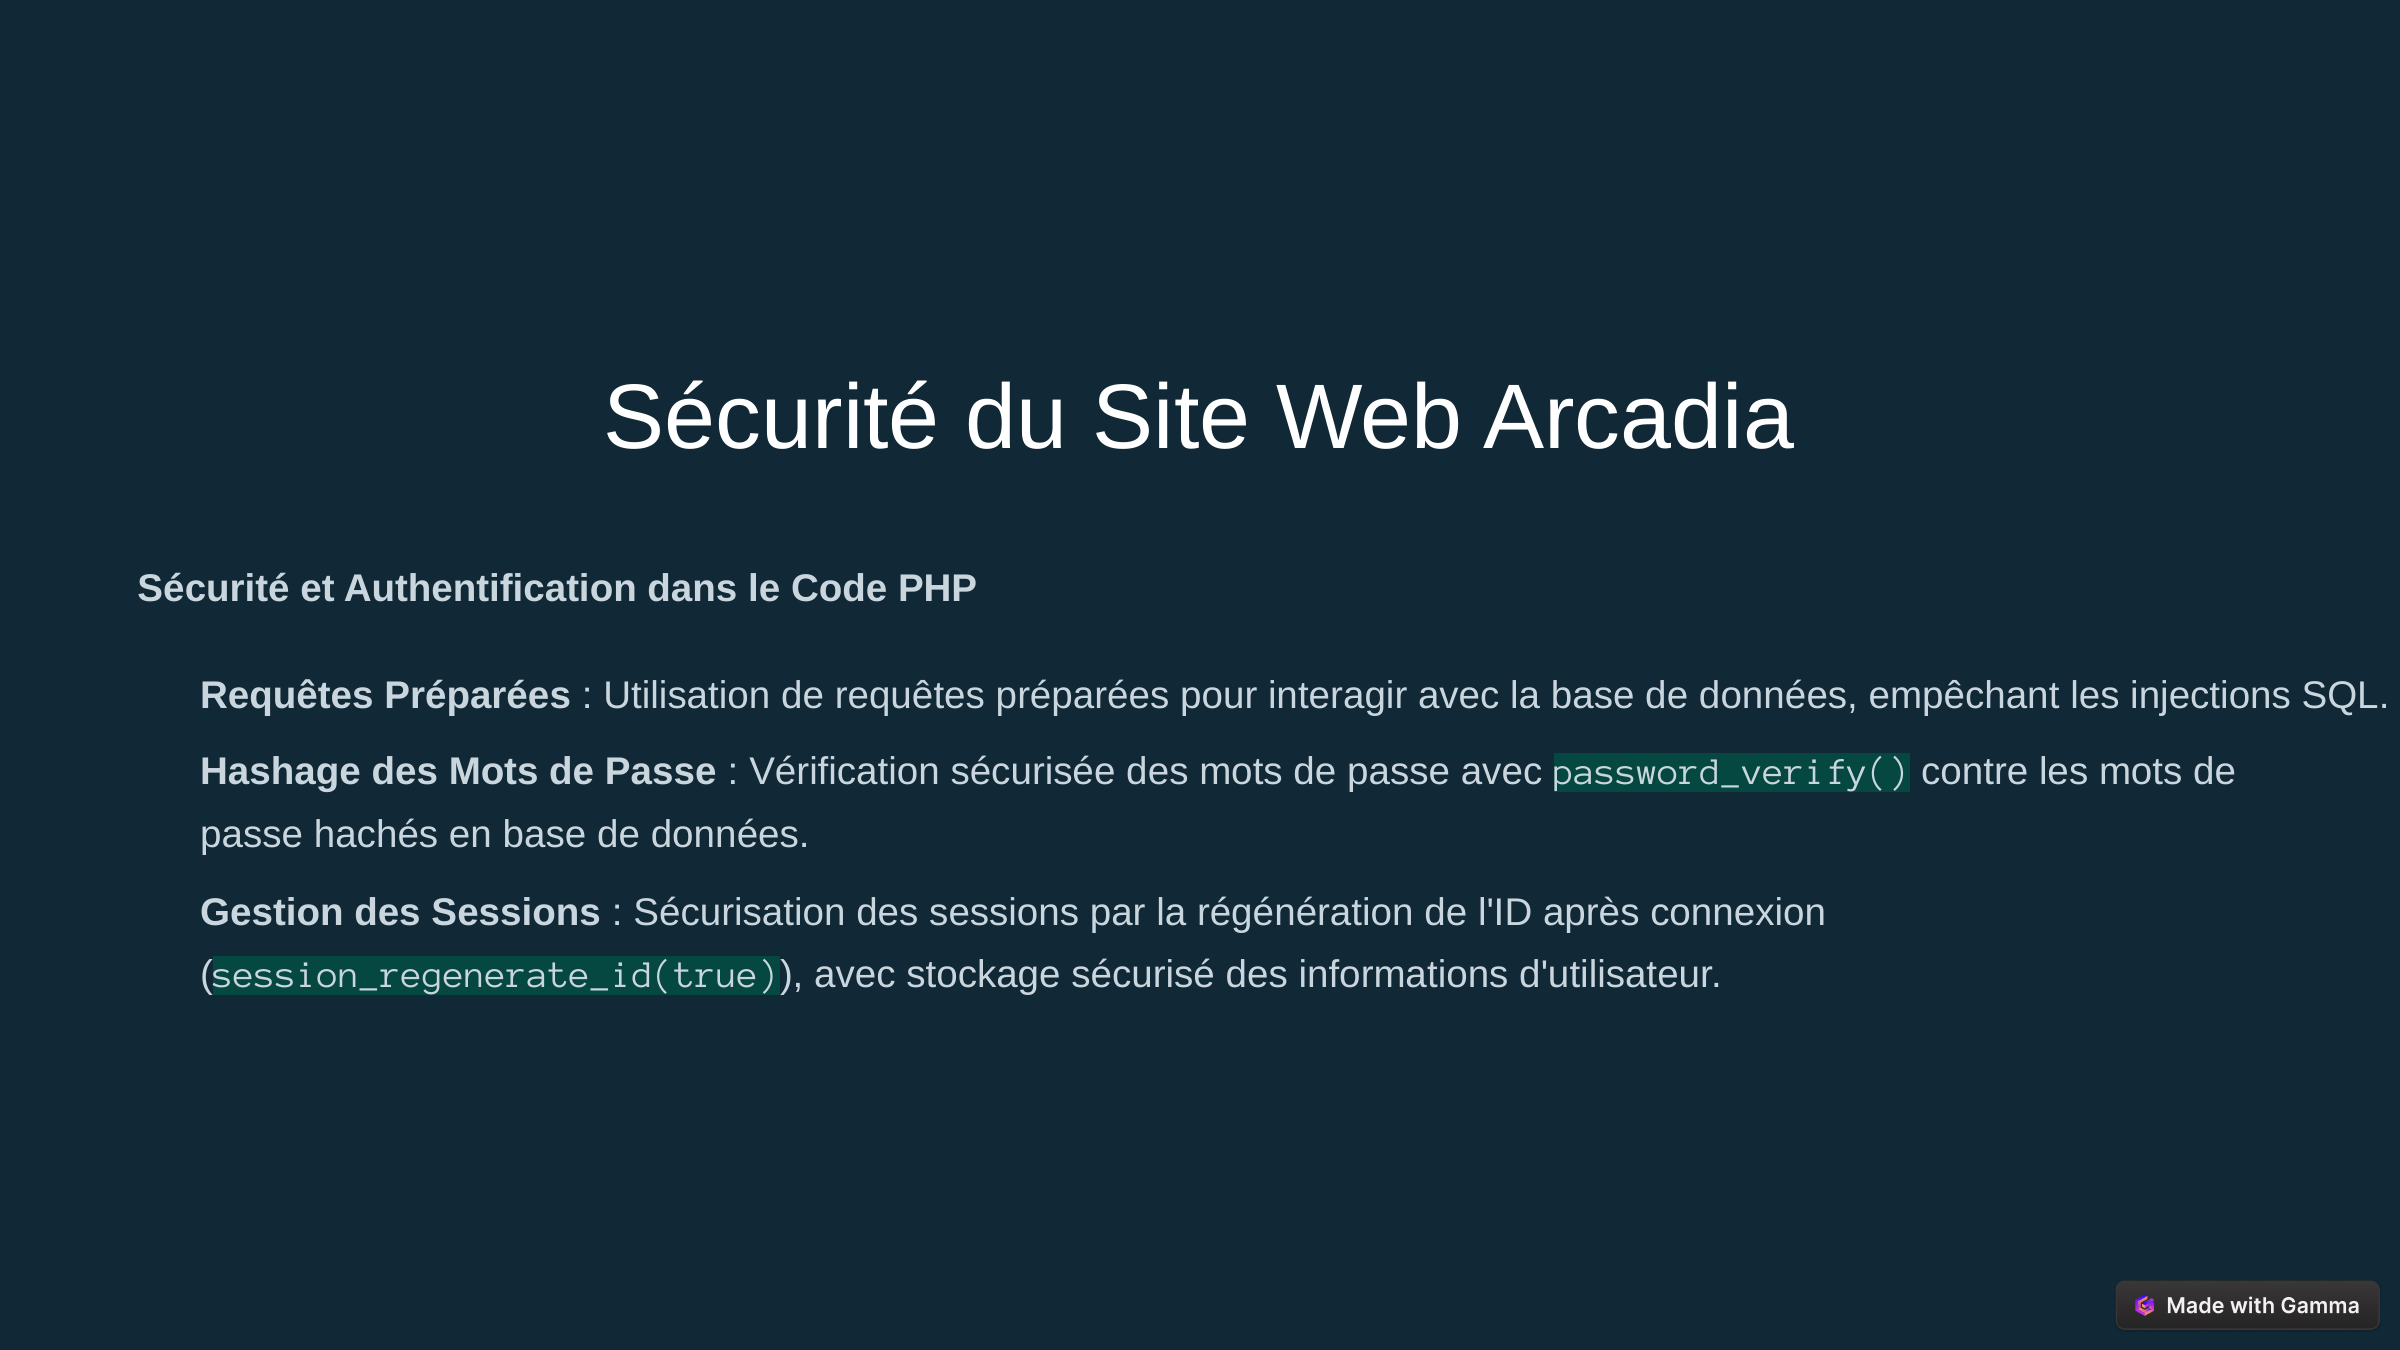

Sécurité du Site Web Arcadia
Sécurité et Authentification dans le Code PHP
Requêtes Préparées : Utilisation de requêtes préparées pour interagir avec la base de données, empêchant les injections SQL.
Hashage des Mots de Passe : Vérification sécurisée des mots de passe avec password_verify() contre les mots de passe hachés en base de données.
Gestion des Sessions : Sécurisation des sessions par la régénération de l'ID après connexion (session_regenerate_id(true)), avec stockage sécurisé des informations d'utilisateur.